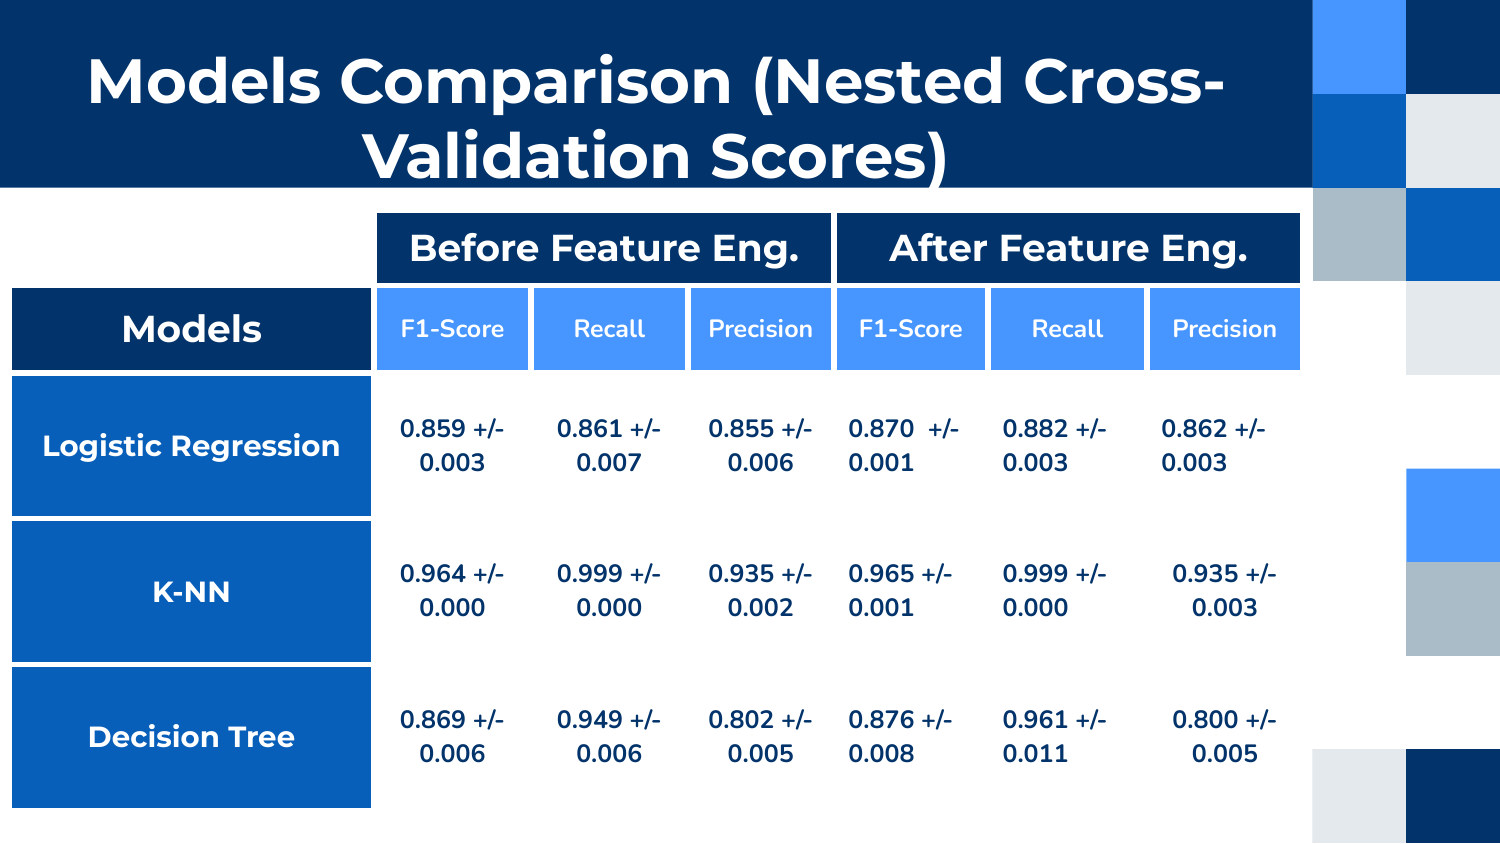

# Models Comparison (Nested Cross-Validation Scores)
|  | Before Feature Eng. |  |  | After Feature Eng. |  |  |
| --- | --- | --- | --- | --- | --- | --- |
| Models | F1-Score | Recall | Precision | F1-Score | Recall | Precision |
| Logistic Regression | 0.859 +/- 0.003 | 0.861 +/- 0.007 | 0.855 +/- 0.006 | 0.870 +/- 0.001 | 0.882 +/- 0.003 | 0.862 +/- 0.003 |
| K-NN | 0.964 +/- 0.000 | 0.999 +/- 0.000 | 0.935 +/- 0.002 | 0.965 +/- 0.001 | 0.999 +/- 0.000 | 0.935 +/- 0.003 |
| Decision Tree | 0.869 +/- 0.006 | 0.949 +/- 0.006 | 0.802 +/- 0.005 | 0.876 +/- 0.008 | 0.961 +/- 0.011 | 0.800 +/- 0.005 |